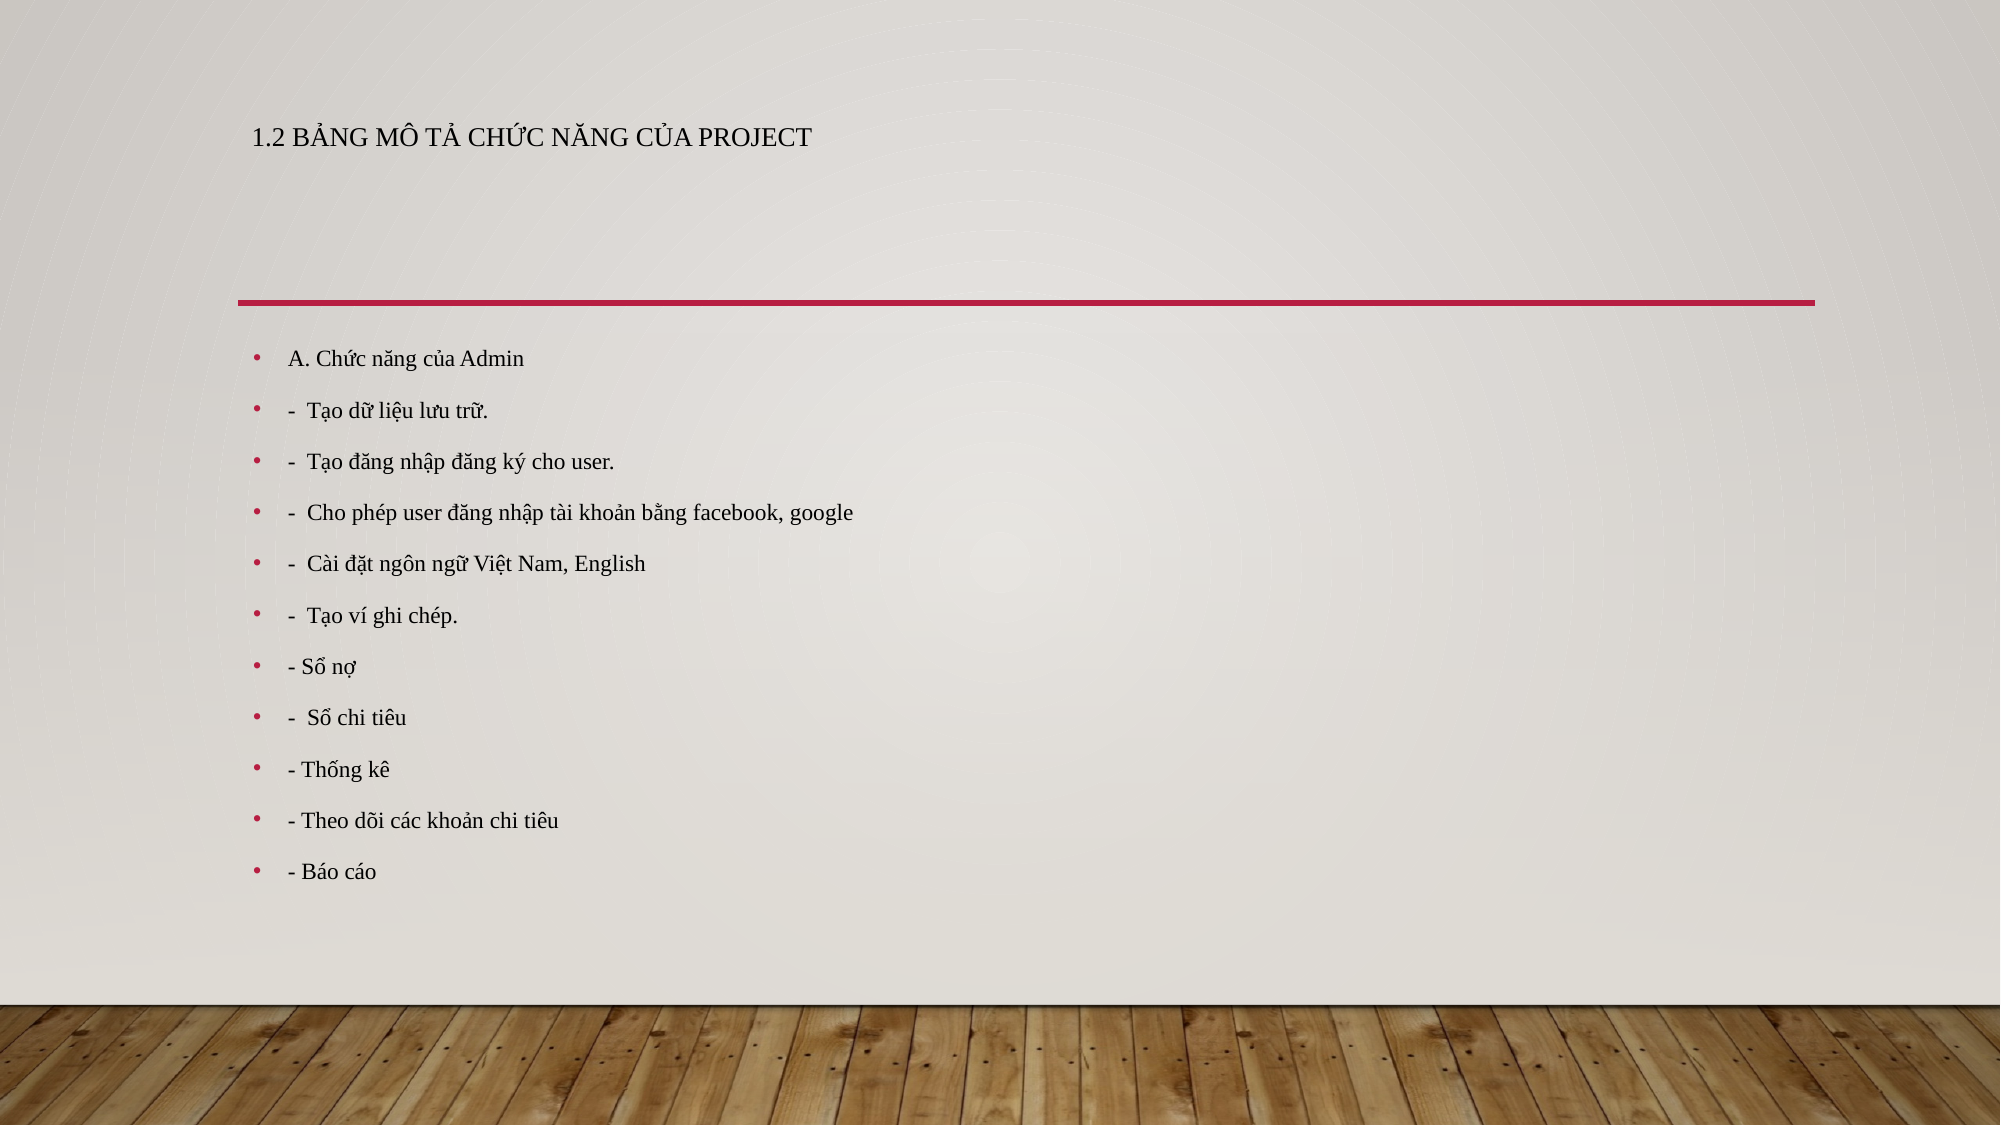

# 1.2 Bảng mô tả chức năng của project
A. Chức năng của Admin
-  Tạo dữ liệu lưu trữ.
-  Tạo đăng nhập đăng ký cho user.
-  Cho phép user đăng nhập tài khoản bằng facebook, google
-  Cài đặt ngôn ngữ Việt Nam, English
-  Tạo ví ghi chép.
- Sổ nợ
-  Sổ chi tiêu
- Thống kê
- Theo dõi các khoản chi tiêu
- Báo cáo